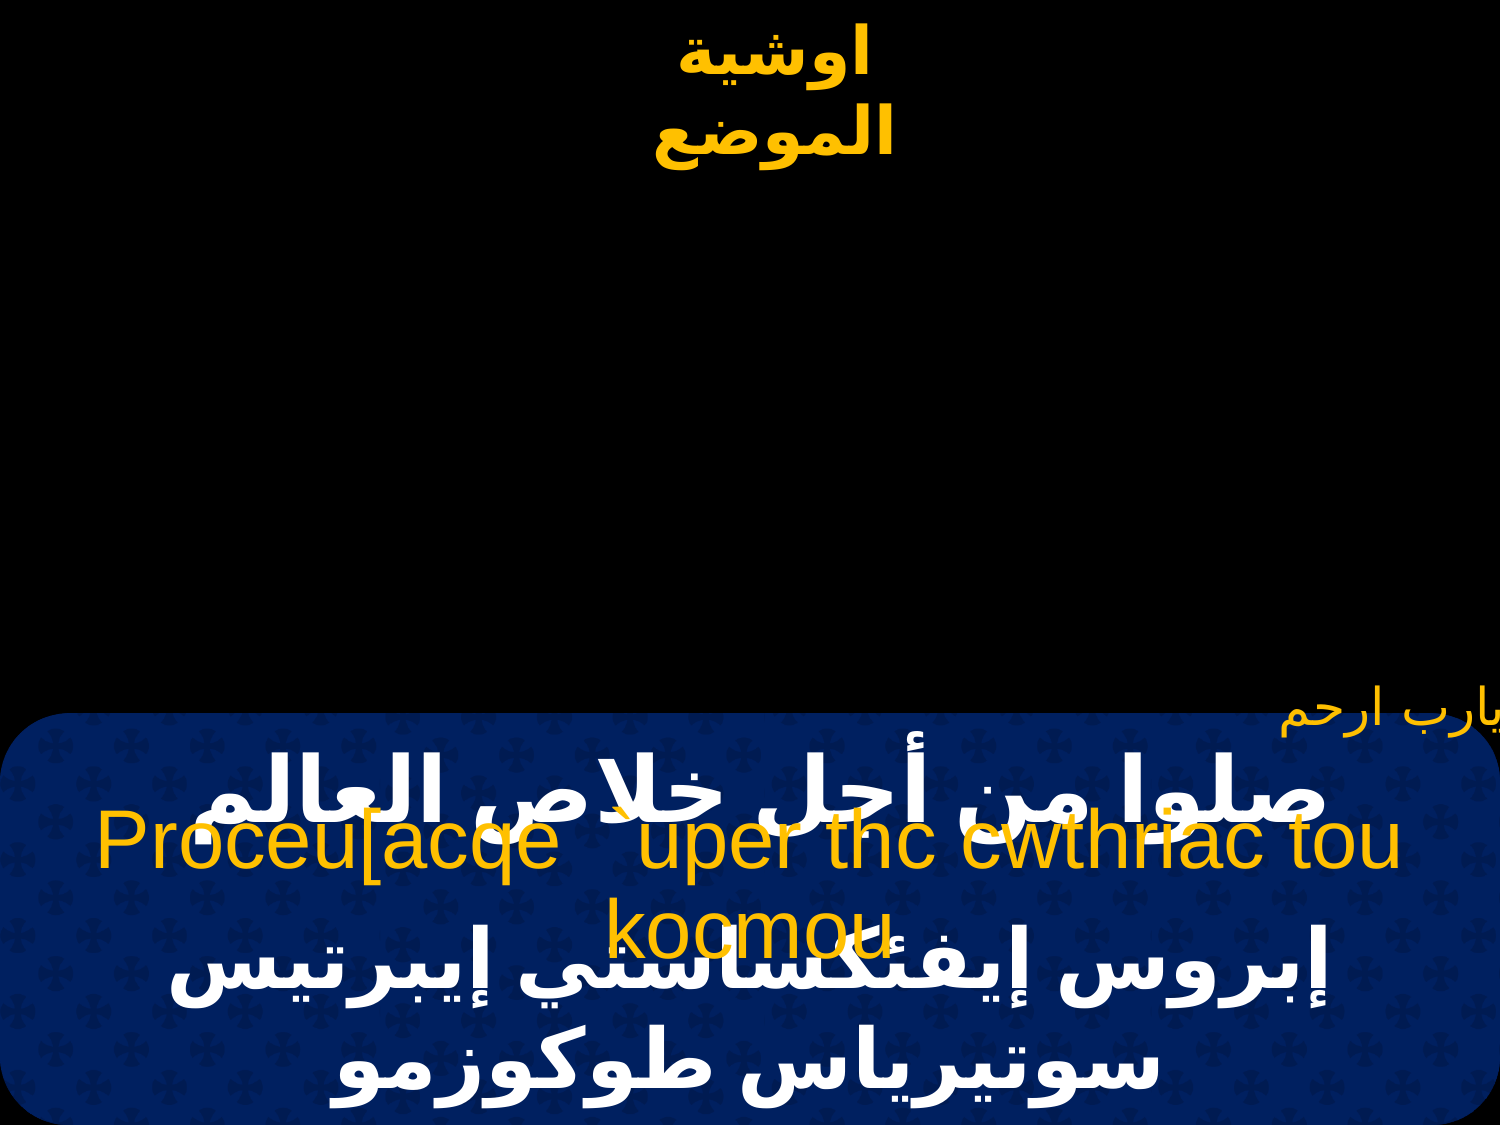

يارب ارحم
# صلوا من أجل خلاص العالم
Proceu[acqe  `uper thc cwthriac tou kocmou
إبروس إيفئكساستي إيبرتيس سوتيرياس طوكوزمو